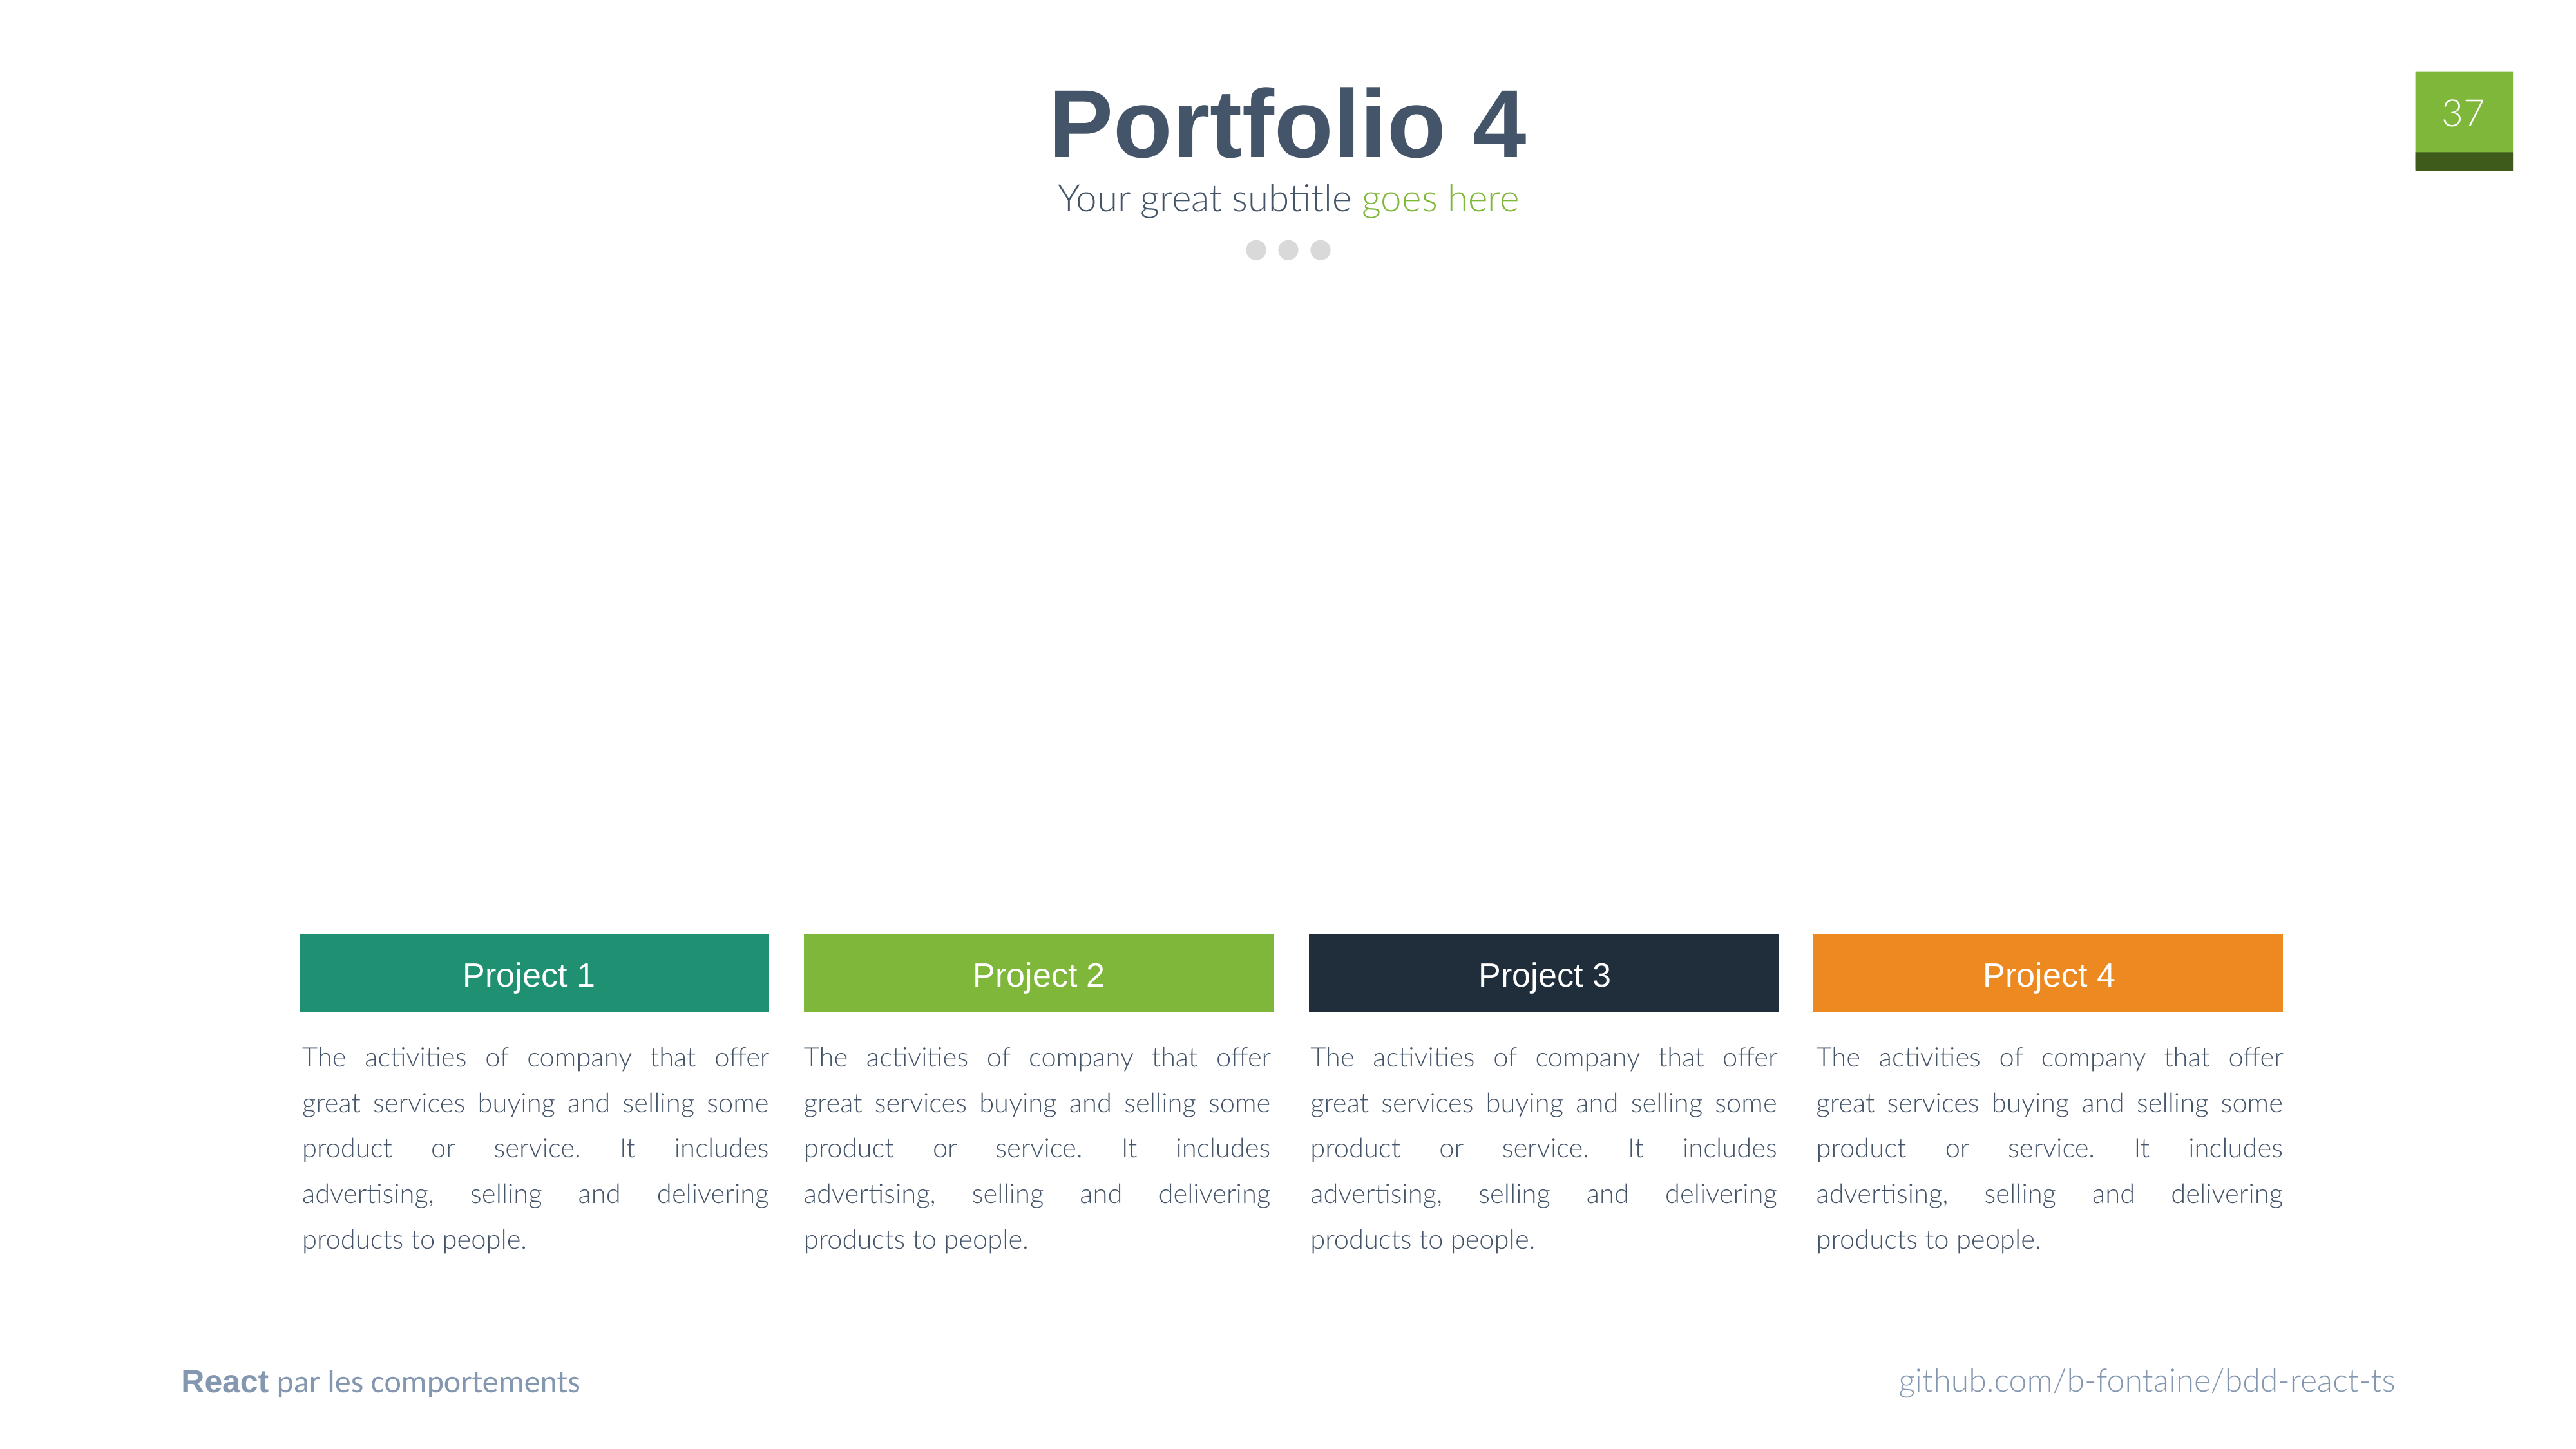

Portfolio 4
Your great subtitle goes here

Project 1
Project 2
Project 3
Project 4
The activities of company that offer great services buying and selling some product or service. It includes advertising, selling and delivering products to people.
The activities of company that offer great services buying and selling some product or service. It includes advertising, selling and delivering products to people.
The activities of company that offer great services buying and selling some product or service. It includes advertising, selling and delivering products to people.
The activities of company that offer great services buying and selling some product or service. It includes advertising, selling and delivering products to people.